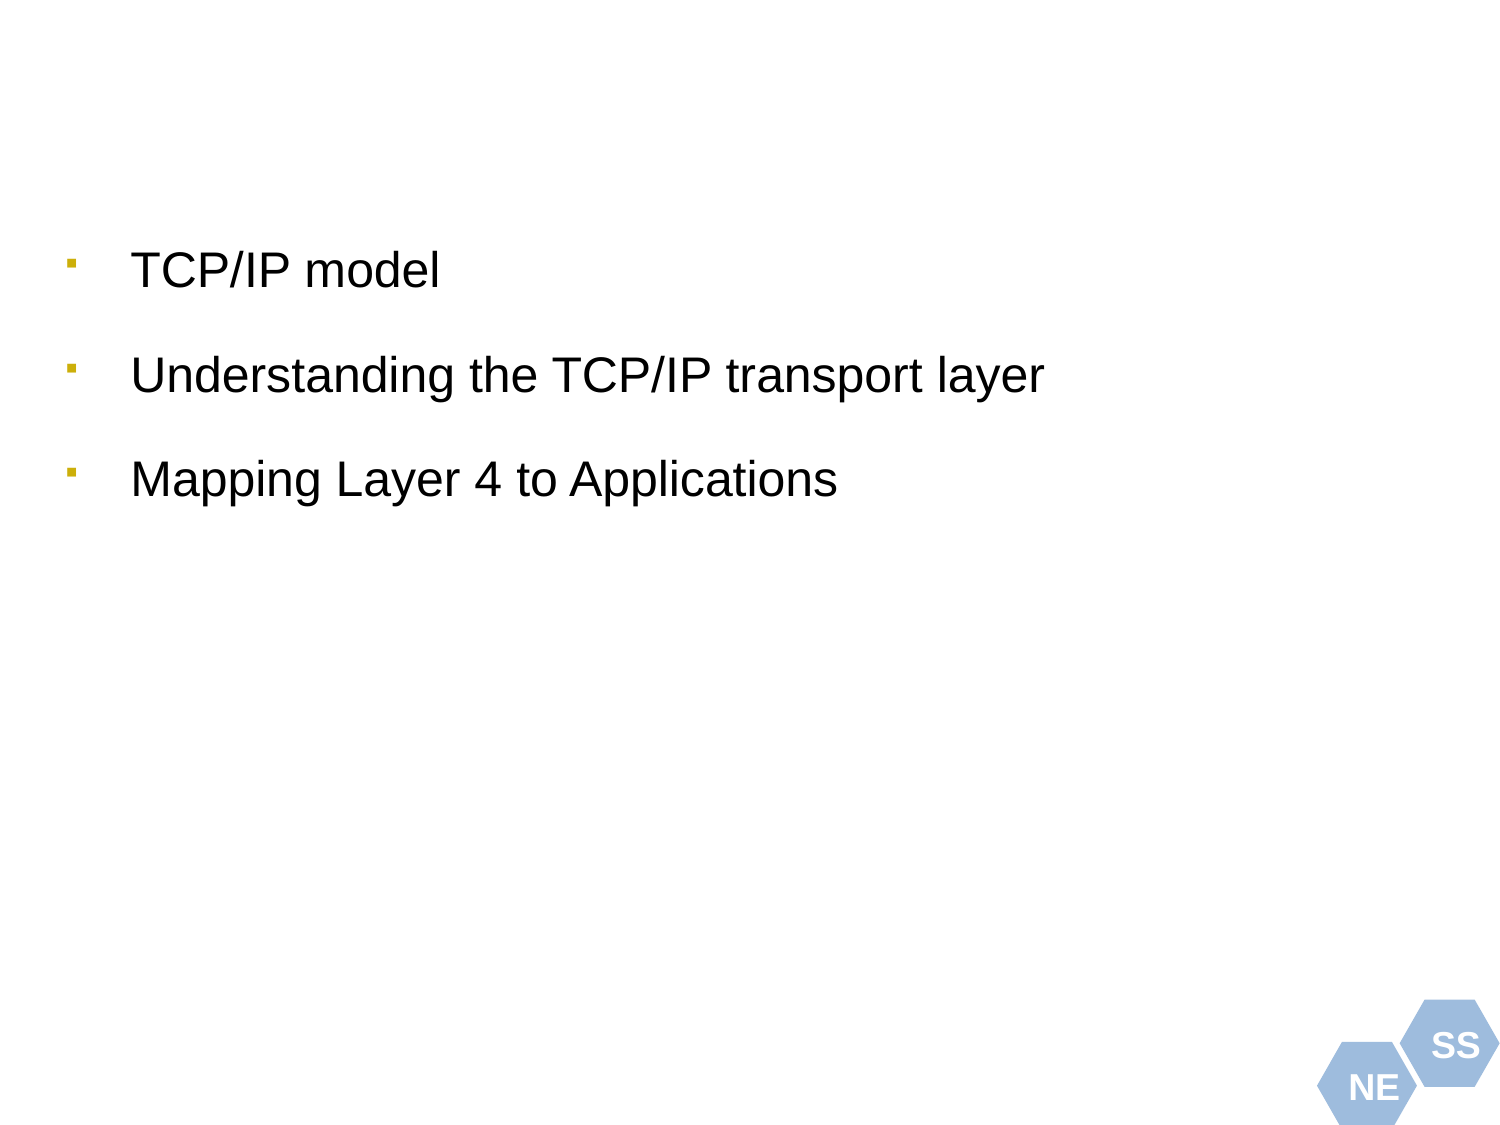

Contents
TCP/IP model
Understanding the TCP/IP transport layer
Mapping Layer 4 to Applications